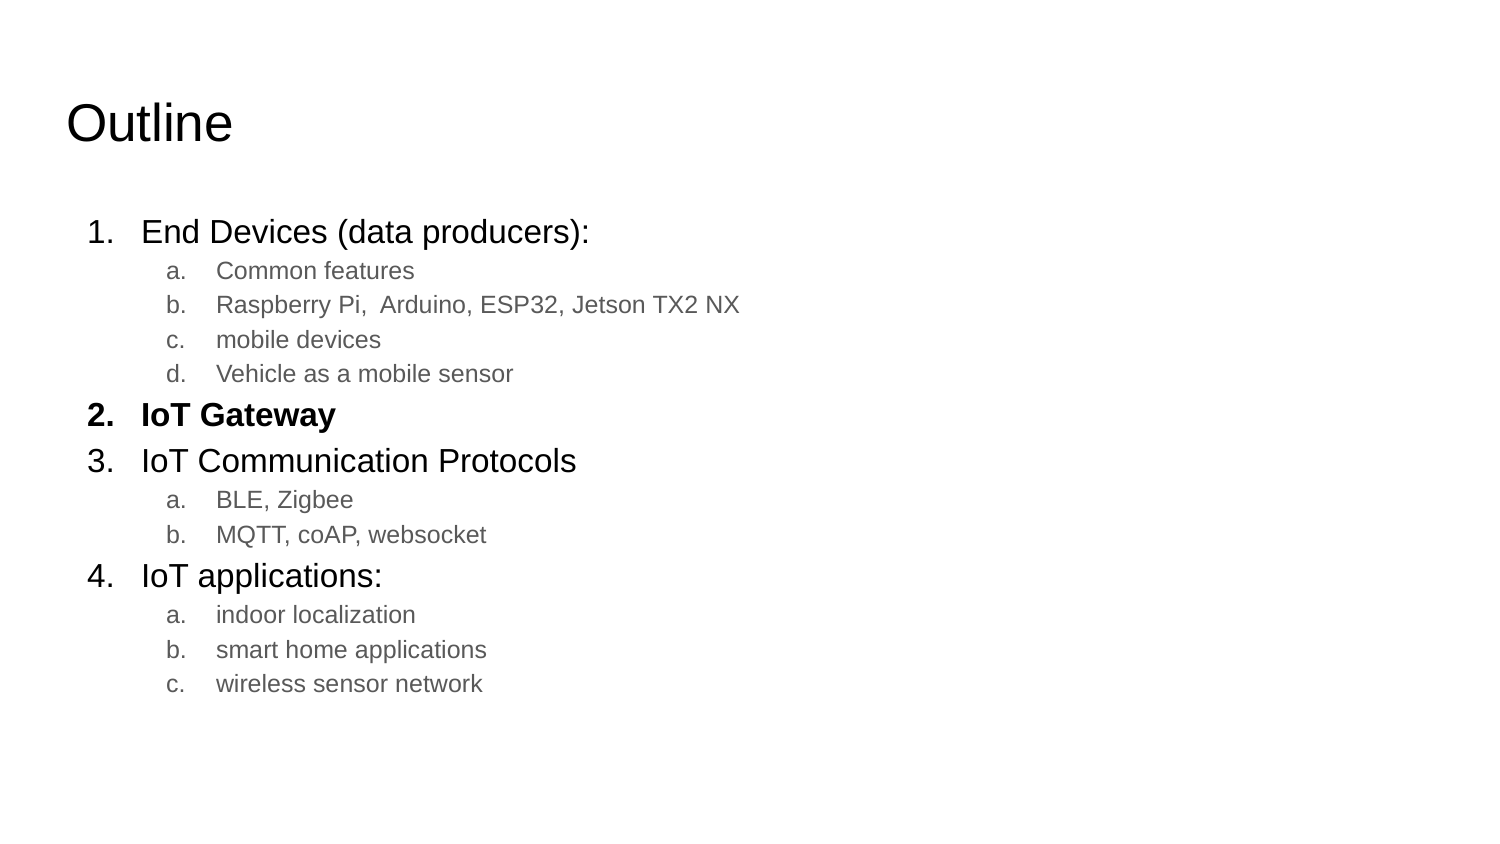

# Outline
End Devices (data producers):
Common features
Raspberry Pi,  Arduino, ESP32, Jetson TX2 NX
mobile devices
Vehicle as a mobile sensor
IoT Gateway
IoT Communication Protocols
BLE, Zigbee
MQTT, coAP, websocket
IoT applications:
indoor localization
smart home applications
wireless sensor network